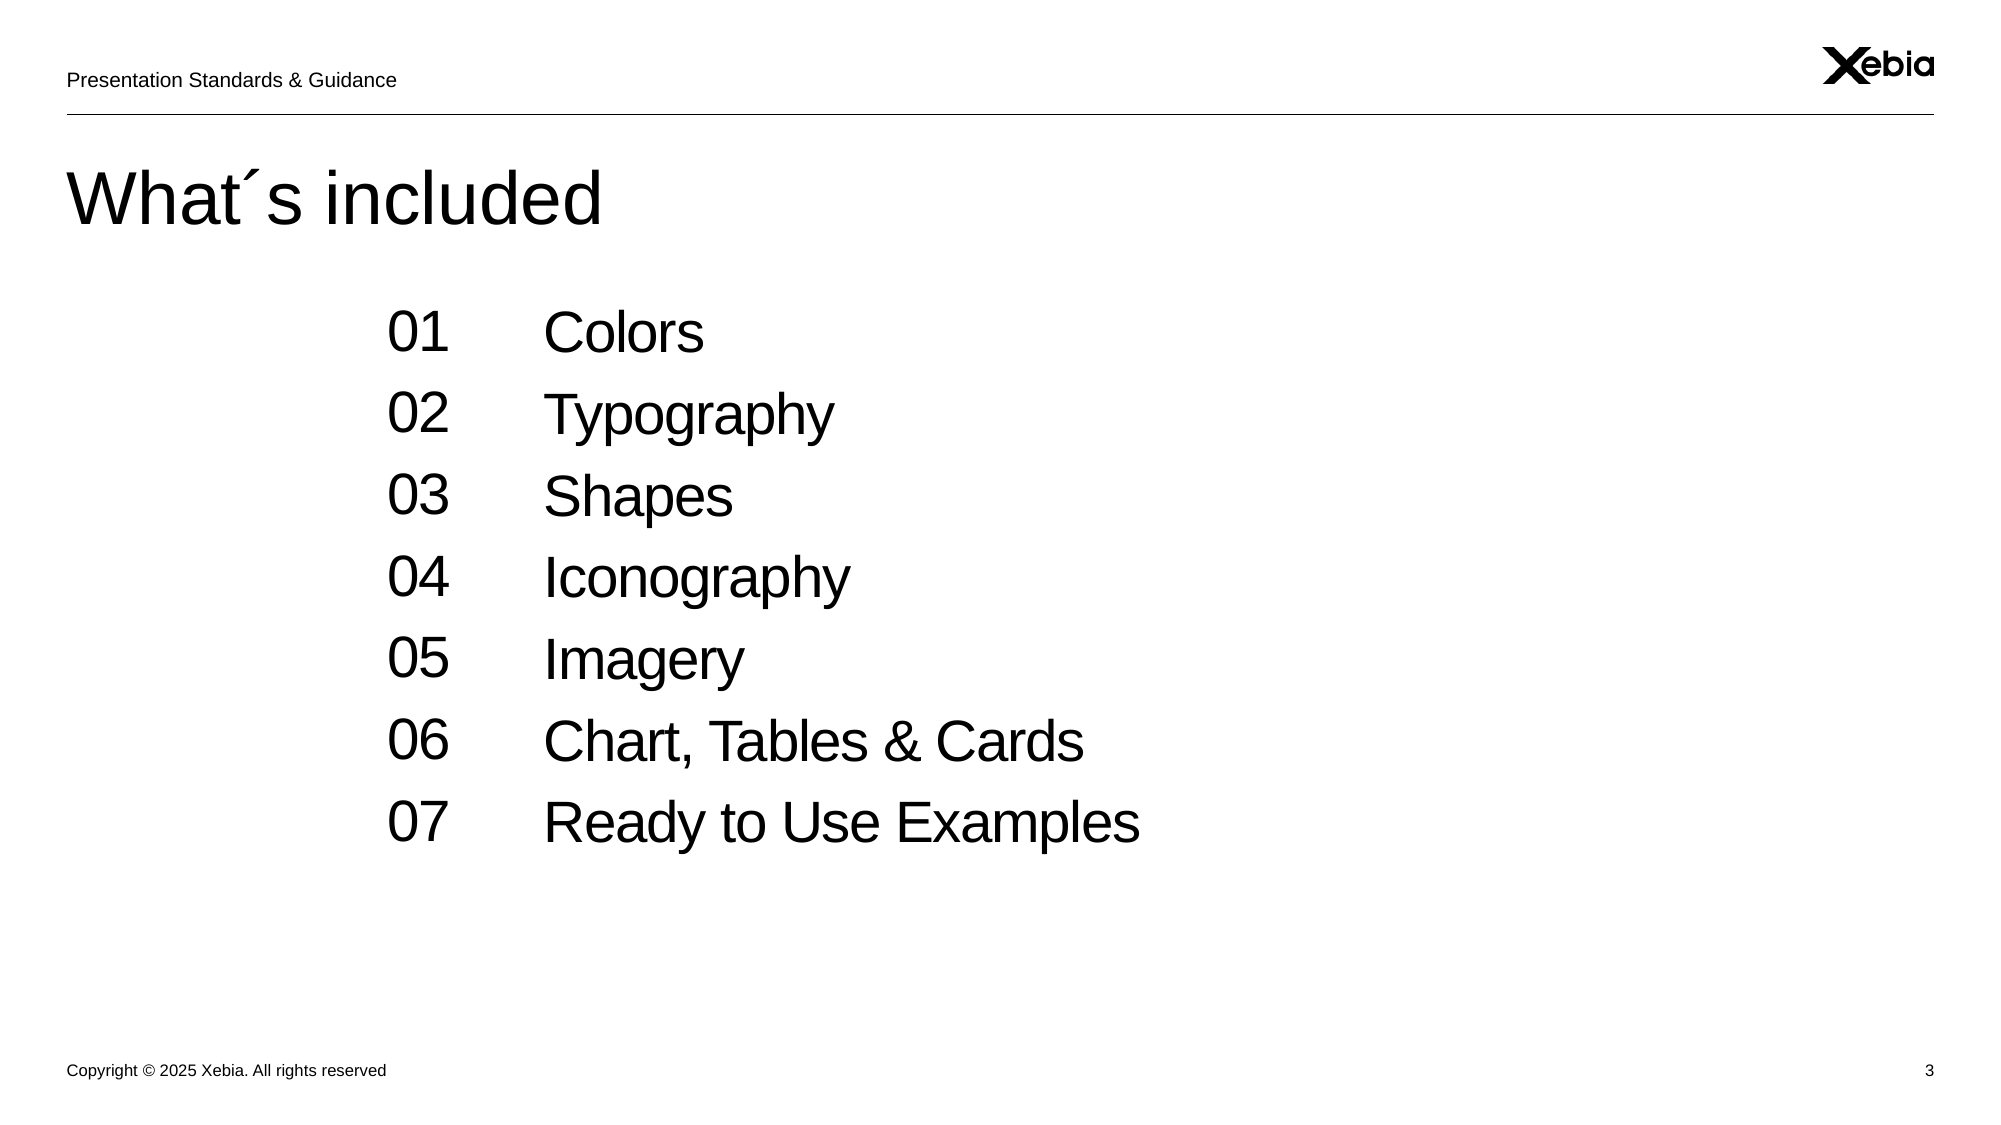

Presentation Standards & Guidance
What´s included
01
02
03
04
05
06
07
Colors
Typography
Shapes
Iconography
Imagery
Chart, Tables & Cards
Ready to Use Examples
Copyright © 2025 Xebia. All rights reserved
3